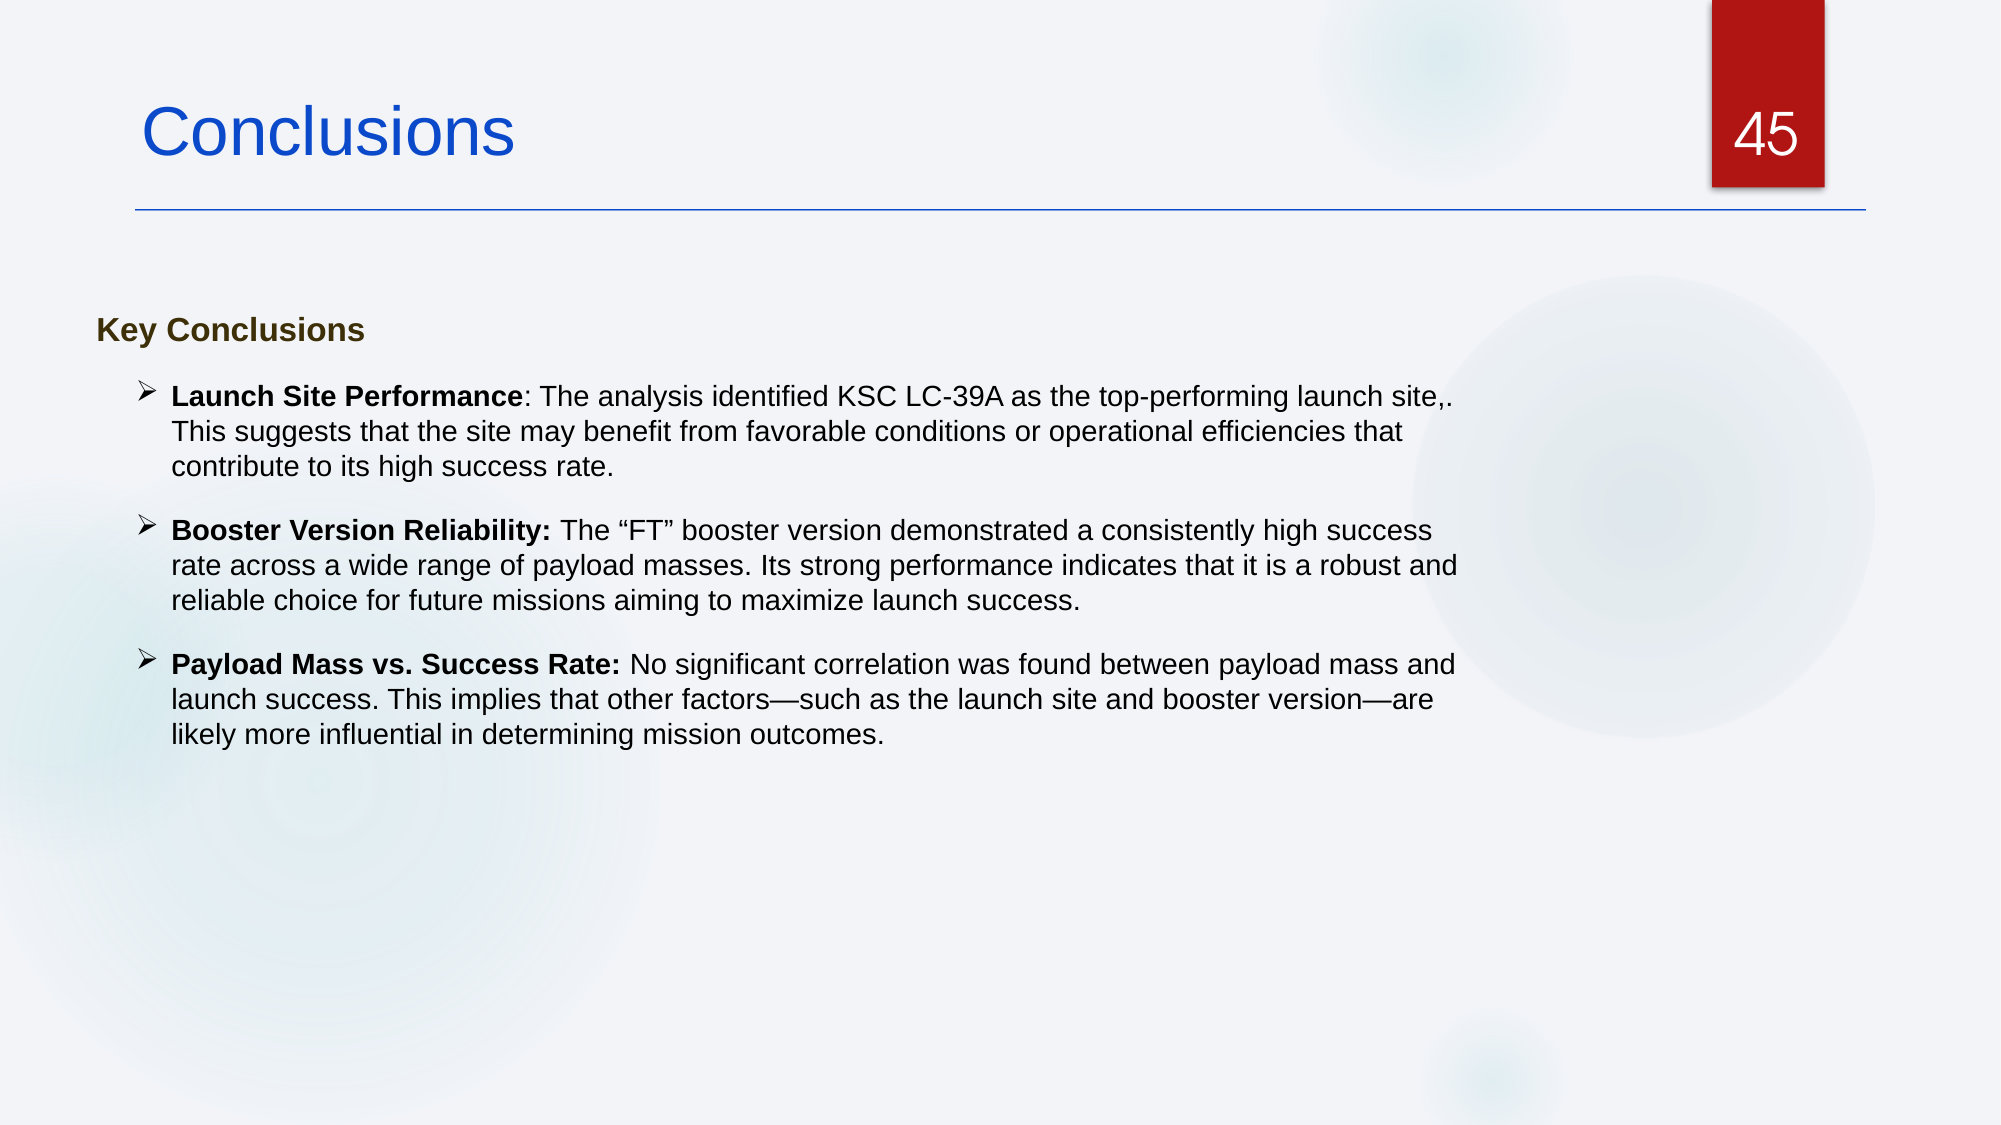

45
Conclusions
Key Conclusions
Launch Site Performance: The analysis identified KSC LC-39A as the top-performing launch site,. This suggests that the site may benefit from favorable conditions or operational efficiencies that contribute to its high success rate.
Booster Version Reliability: The “FT” booster version demonstrated a consistently high success rate across a wide range of payload masses. Its strong performance indicates that it is a robust and reliable choice for future missions aiming to maximize launch success.
Payload Mass vs. Success Rate: No significant correlation was found between payload mass and launch success. This implies that other factors—such as the launch site and booster version—are likely more influential in determining mission outcomes.